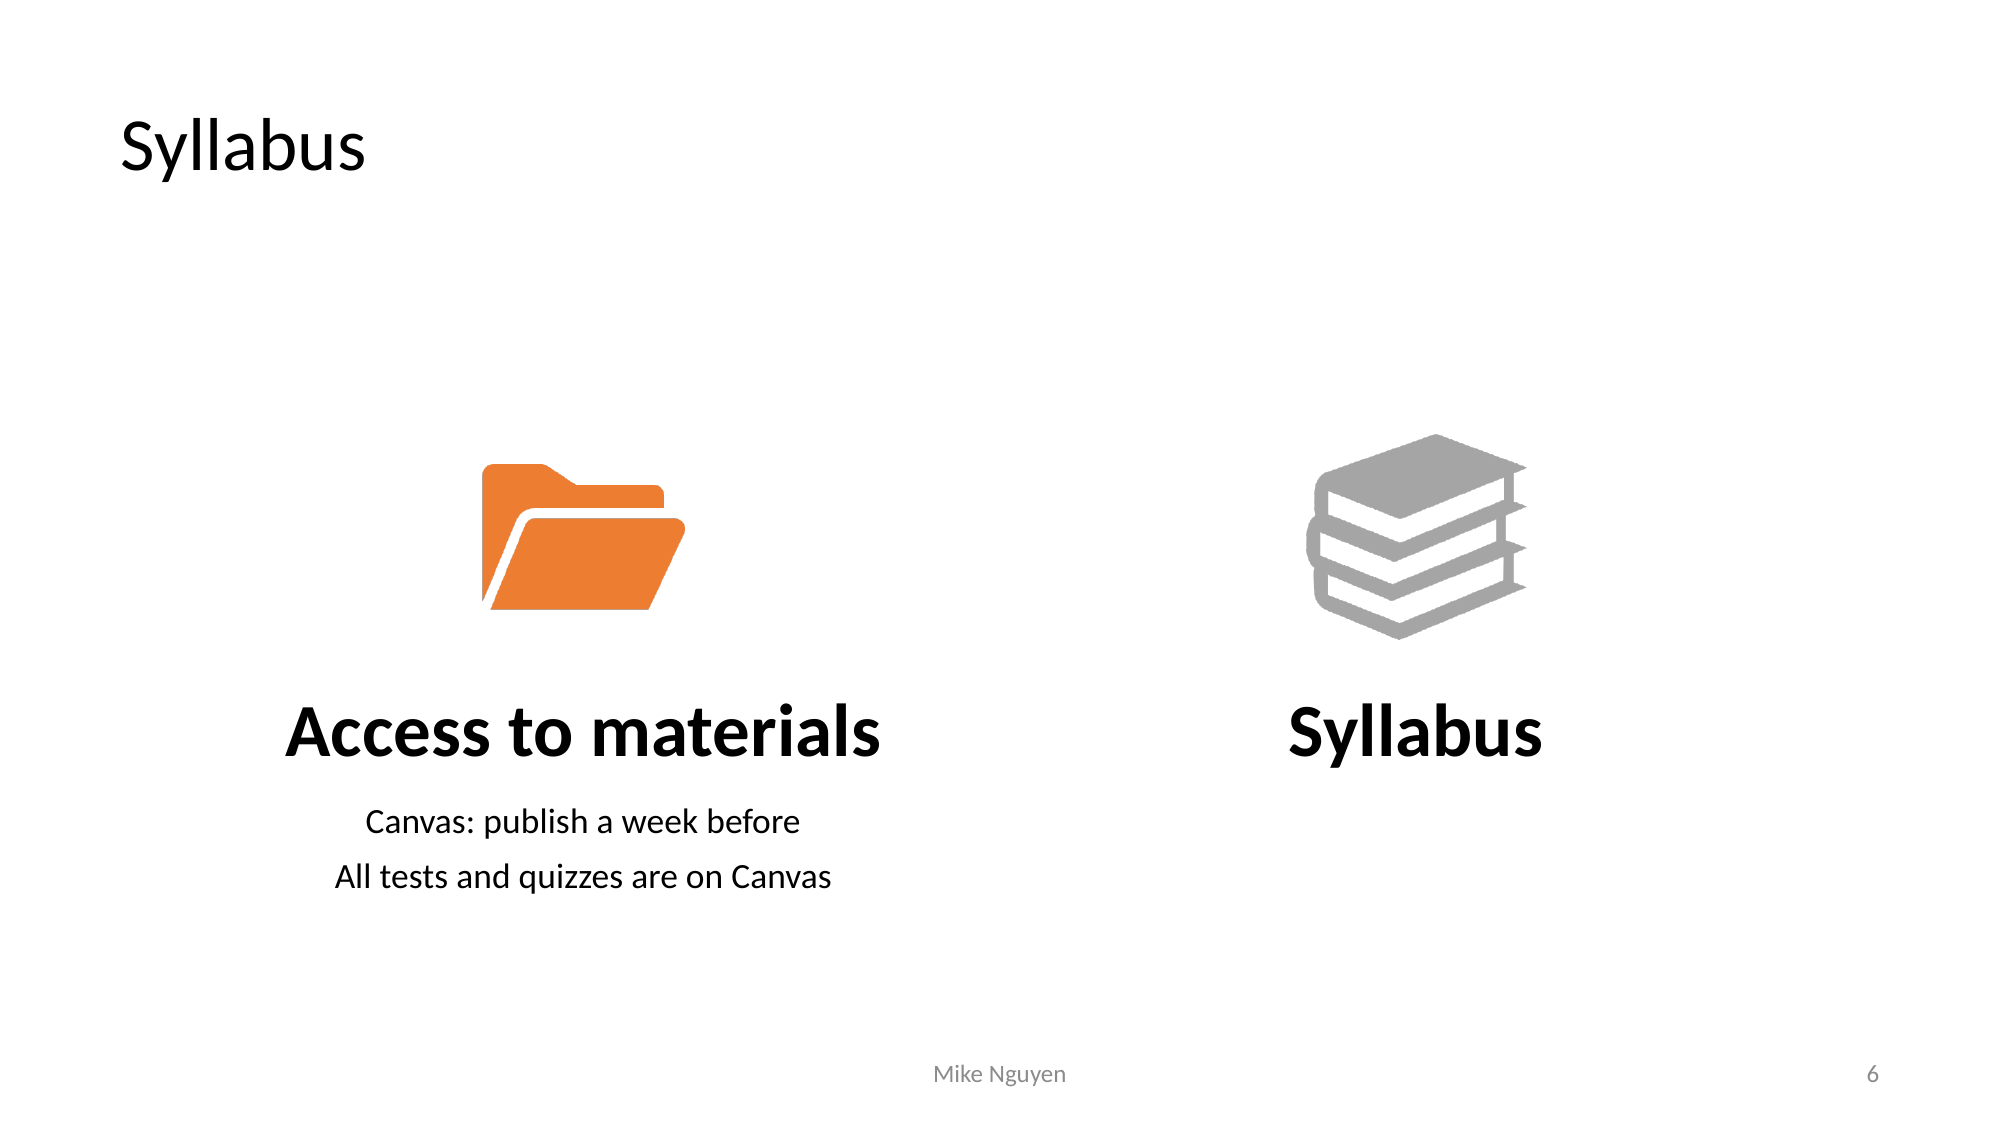

# Syllabus
Access to materials
Canvas: publish a week before
All tests and quizzes are on Canvas
Syllabus
Mike Nguyen
6